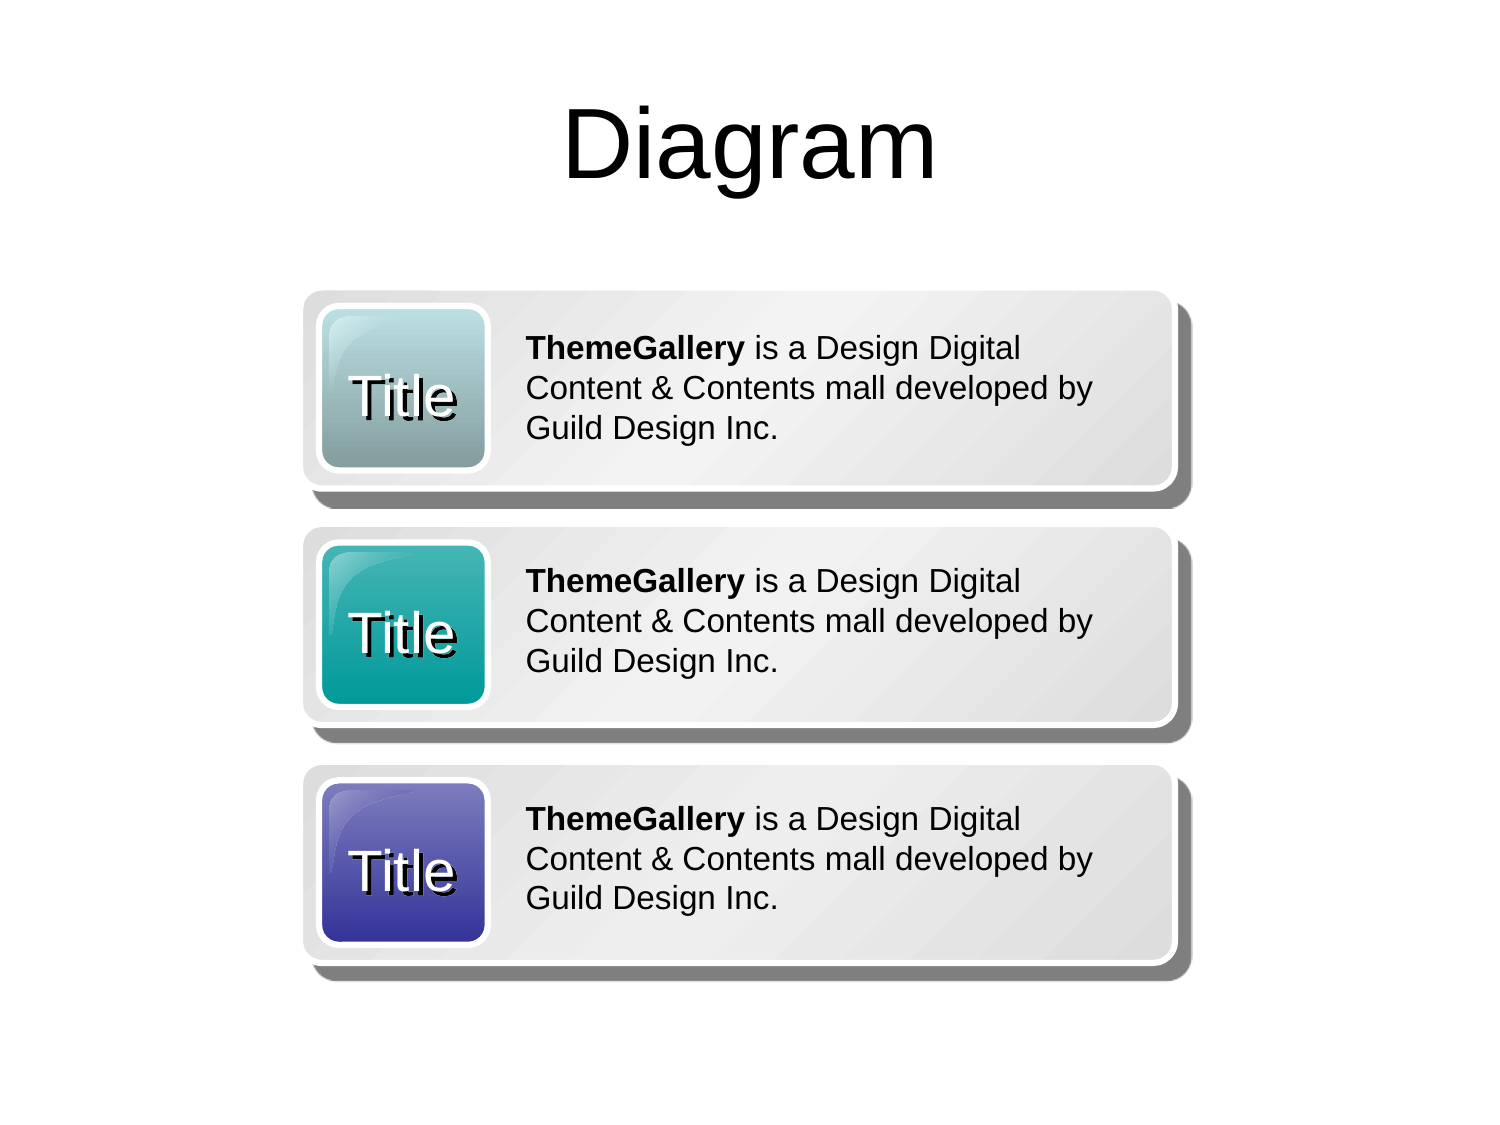

# Diagram

Title
ThemeGallery is a Design Digital Content & Contents mall developed by Guild Design Inc.

Title
ThemeGallery is a Design Digital Content & Contents mall developed by Guild Design Inc.

Title
ThemeGallery is a Design Digital Content & Contents mall developed by Guild Design Inc.